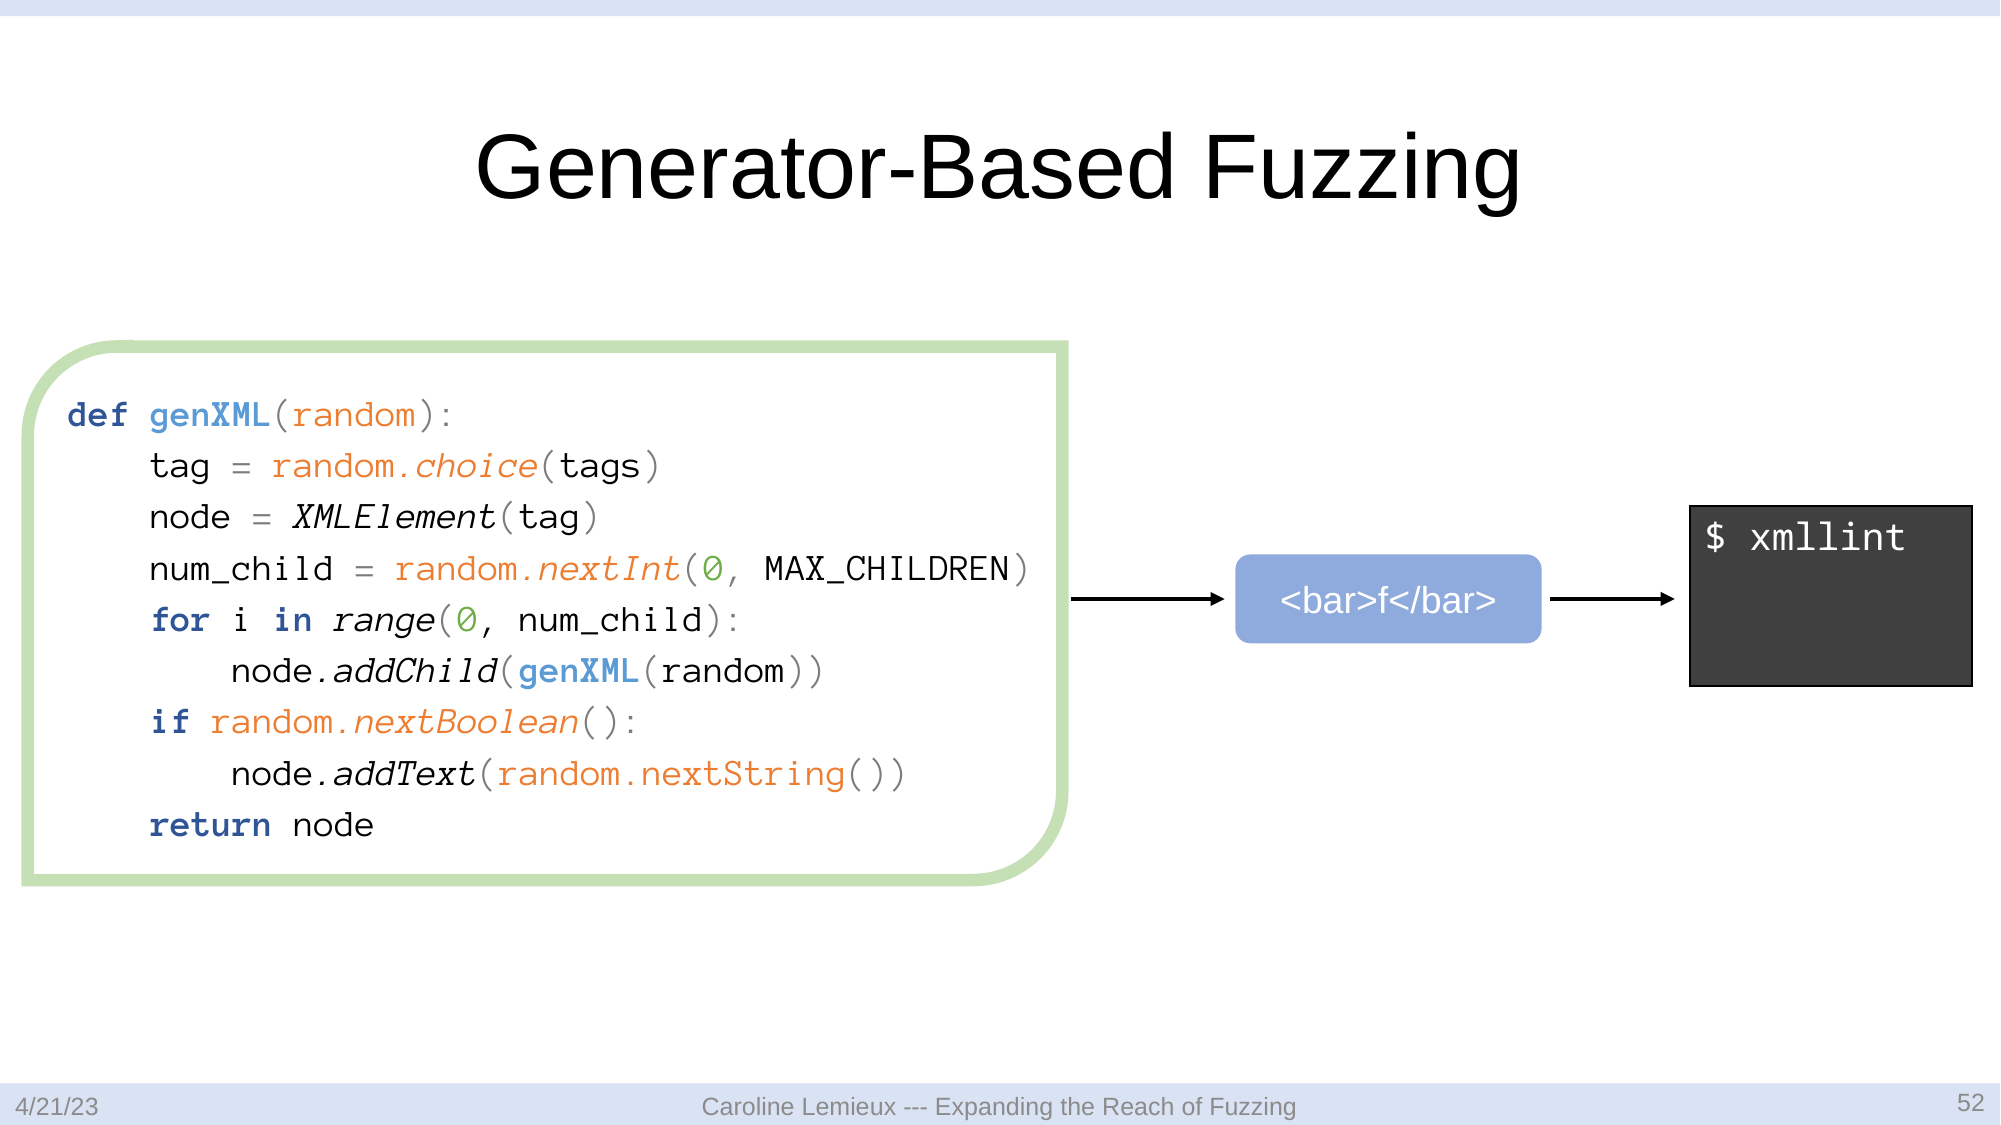

# Generator-Based Fuzzing
def genXML(random):
    tag = random.choice(tags)
    node = XMLElement(tag)
    num_child = random.nextInt(0, MAX_CHILDREN)
    for i in range(0, num_child):
        node.addChild(genXML(random))
    if random.nextBoolean():
        node.addText(random.nextString())
    return node
$ xmllint
<bar>f</bar>
52
4/21/23
Caroline Lemieux --- Expanding the Reach of Fuzzing